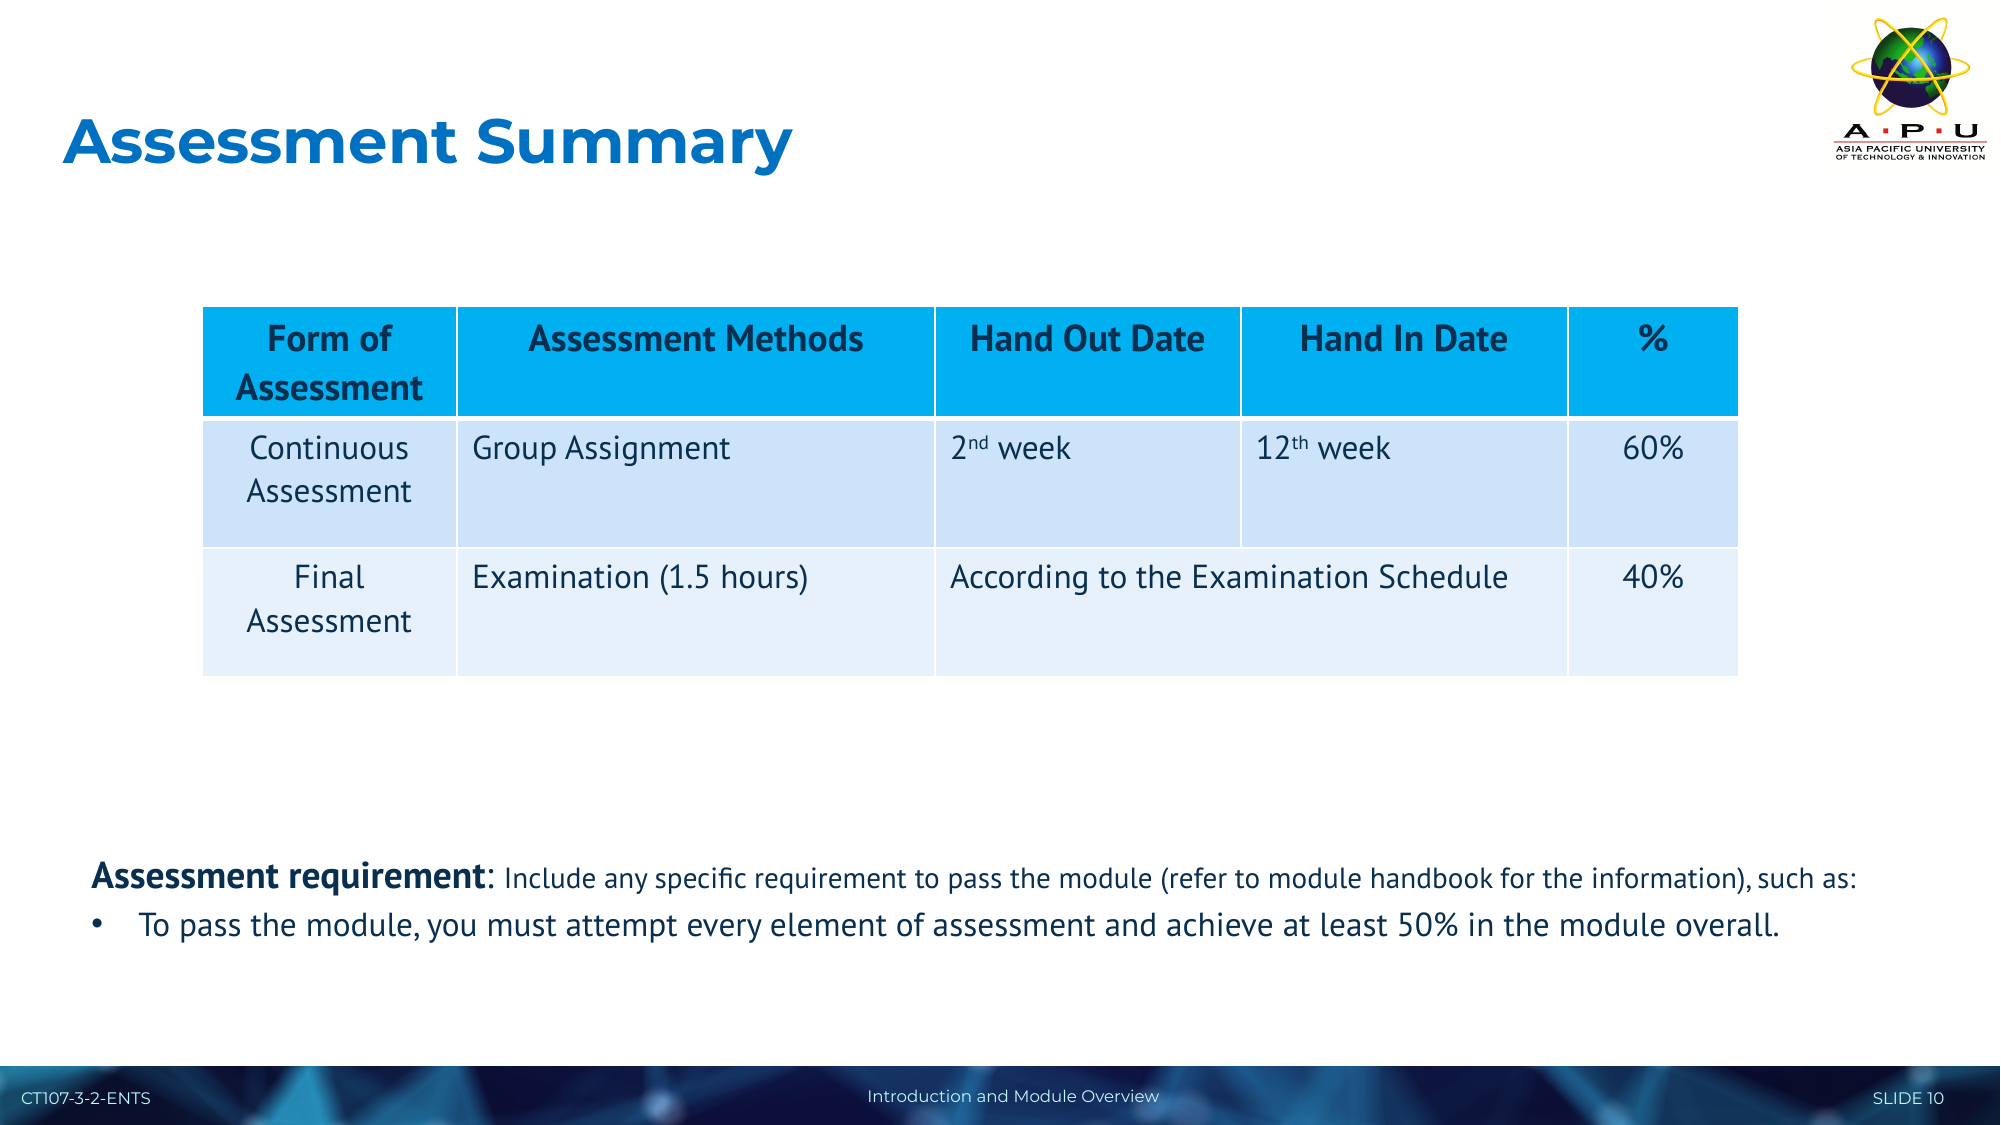

# Assessment Summary
| Form of Assessment | Assessment Methods | Hand Out Date | Hand In Date | % |
| --- | --- | --- | --- | --- |
| Continuous Assessment | Group Assignment | 2nd week | 12th week | 60% |
| Final Assessment | Examination (1.5 hours) | According to the Examination Schedule |  | 40% |
Assessment requirement: Include any specific requirement to pass the module (refer to module handbook for the information), such as:
To pass the module, you must attempt every element of assessment and achieve at least 50% in the module overall.